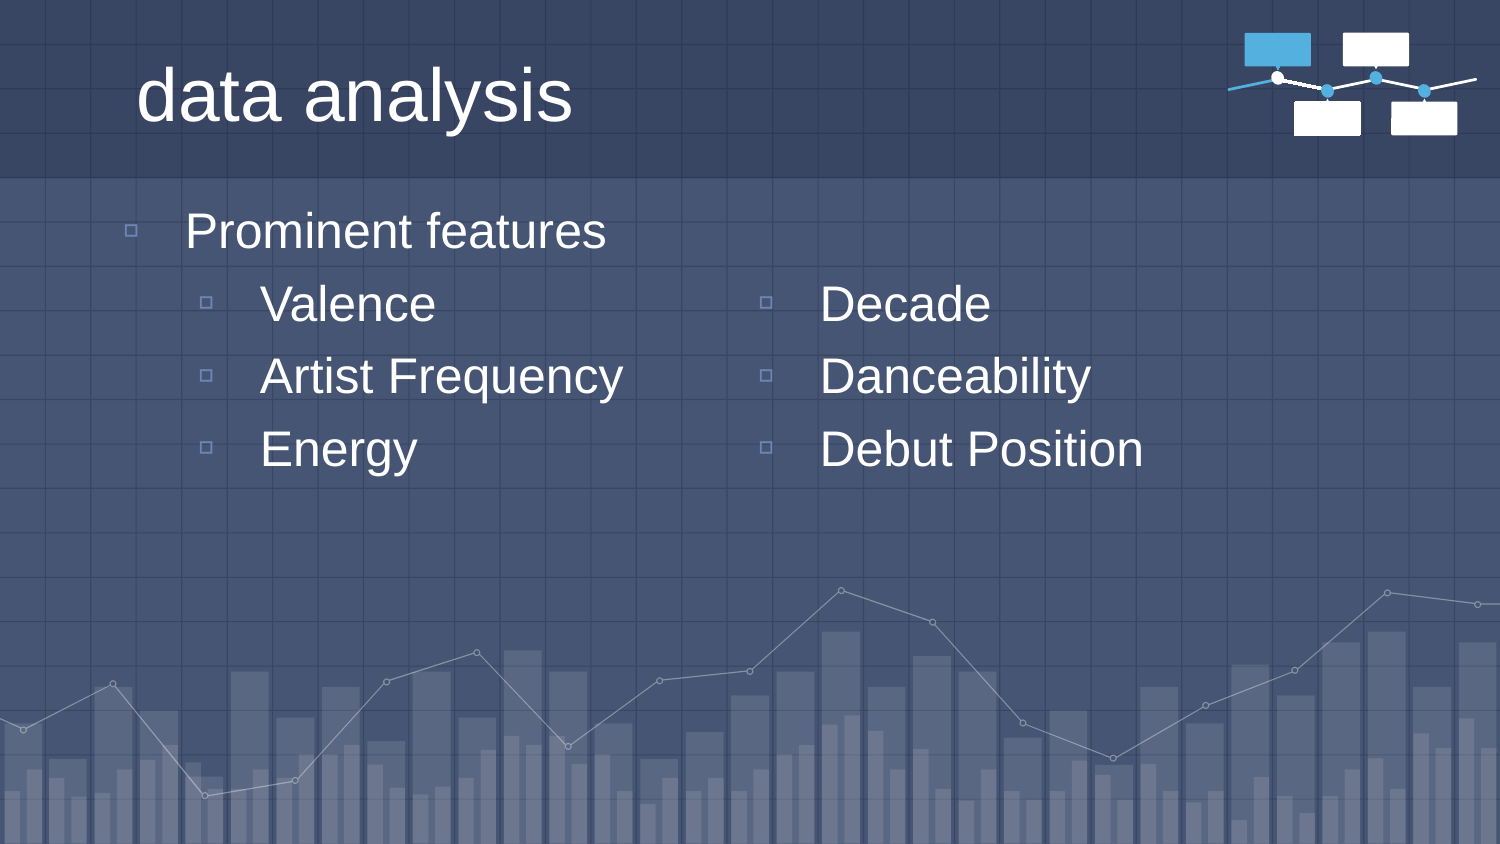

# data analysis

Prominent features
Valence
Artist Frequency
Energy

Decade
Danceability
Debut Position